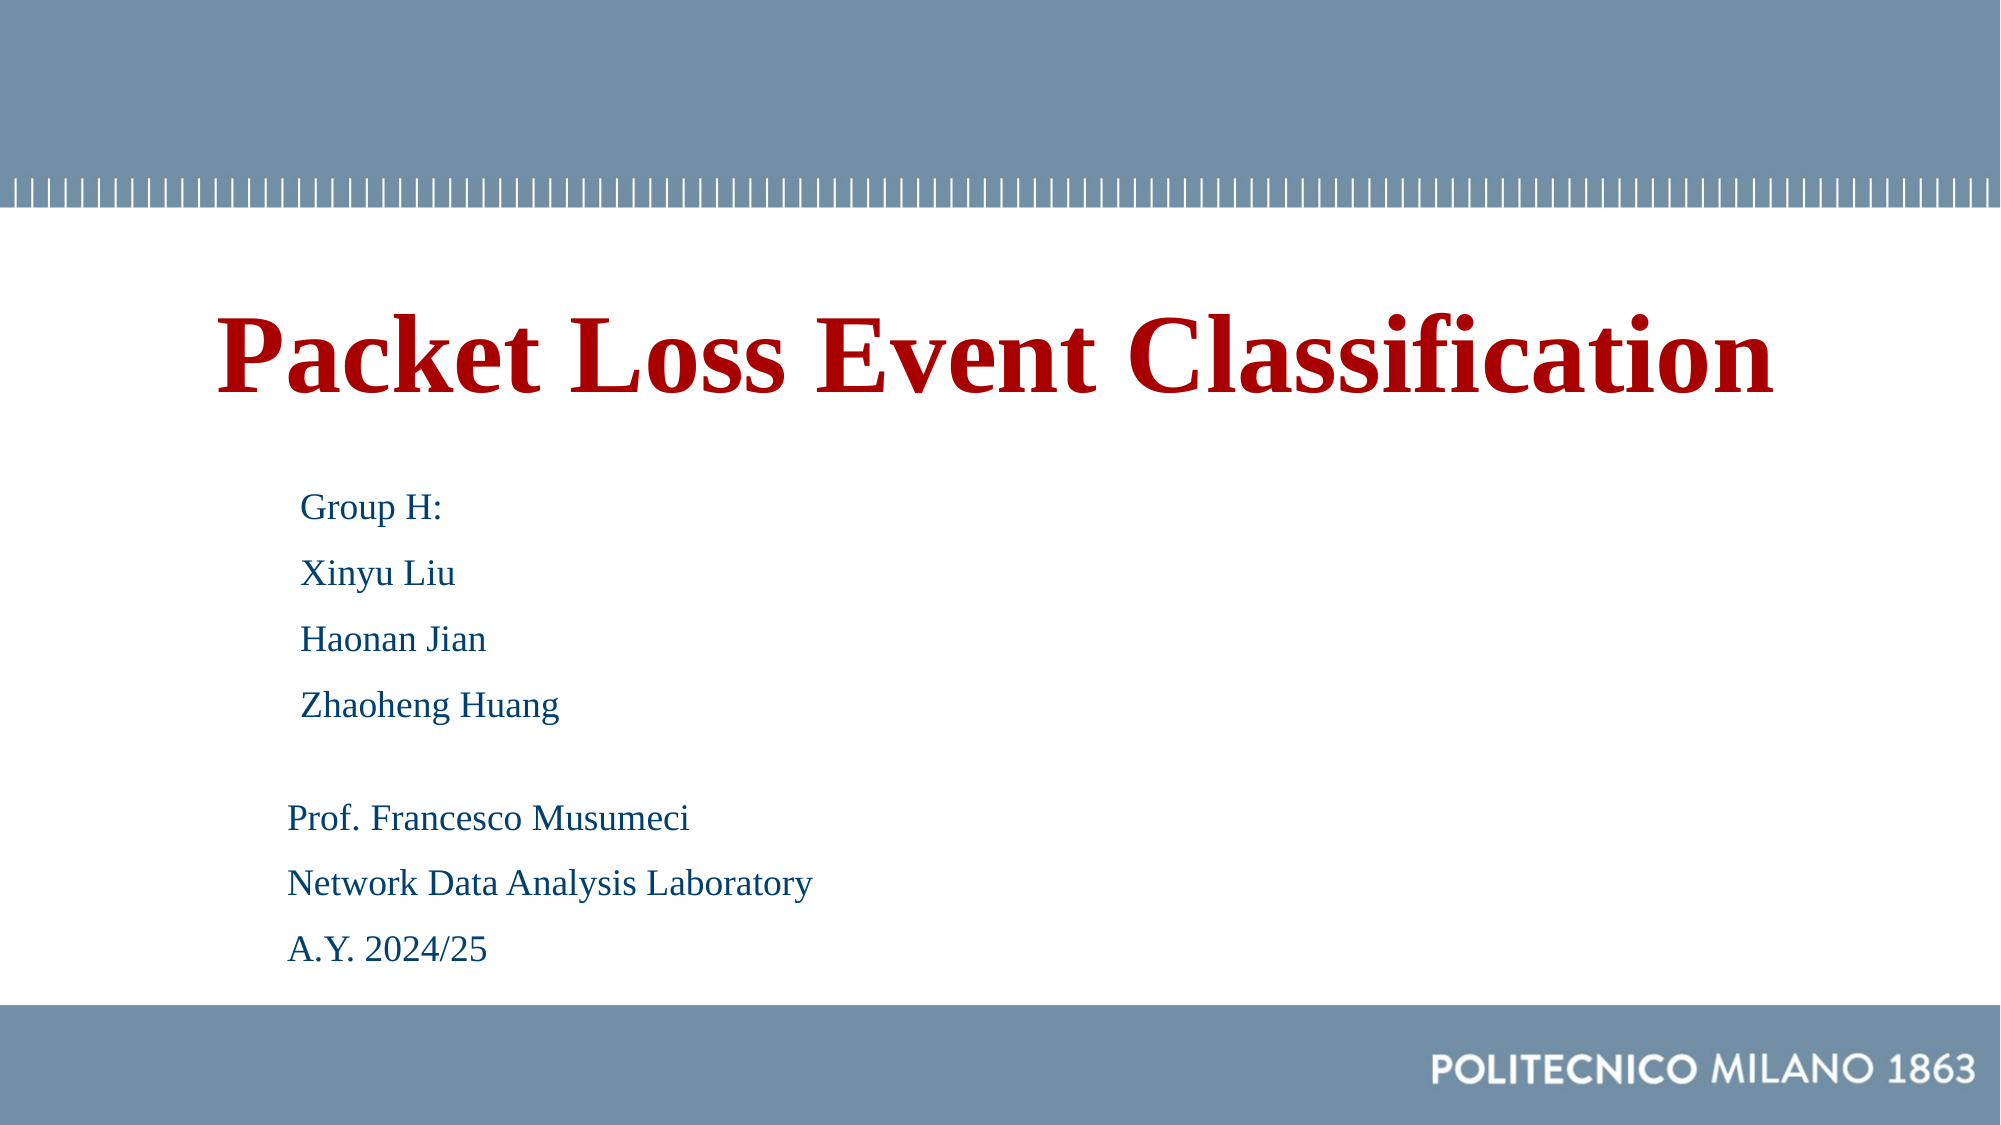

# Packet Loss Event Classification
Group H:
Xinyu Liu
Haonan Jian
Zhaoheng Huang

Prof. Francesco Musumeci
Network Data Analysis Laboratory
A.Y. 2024/25